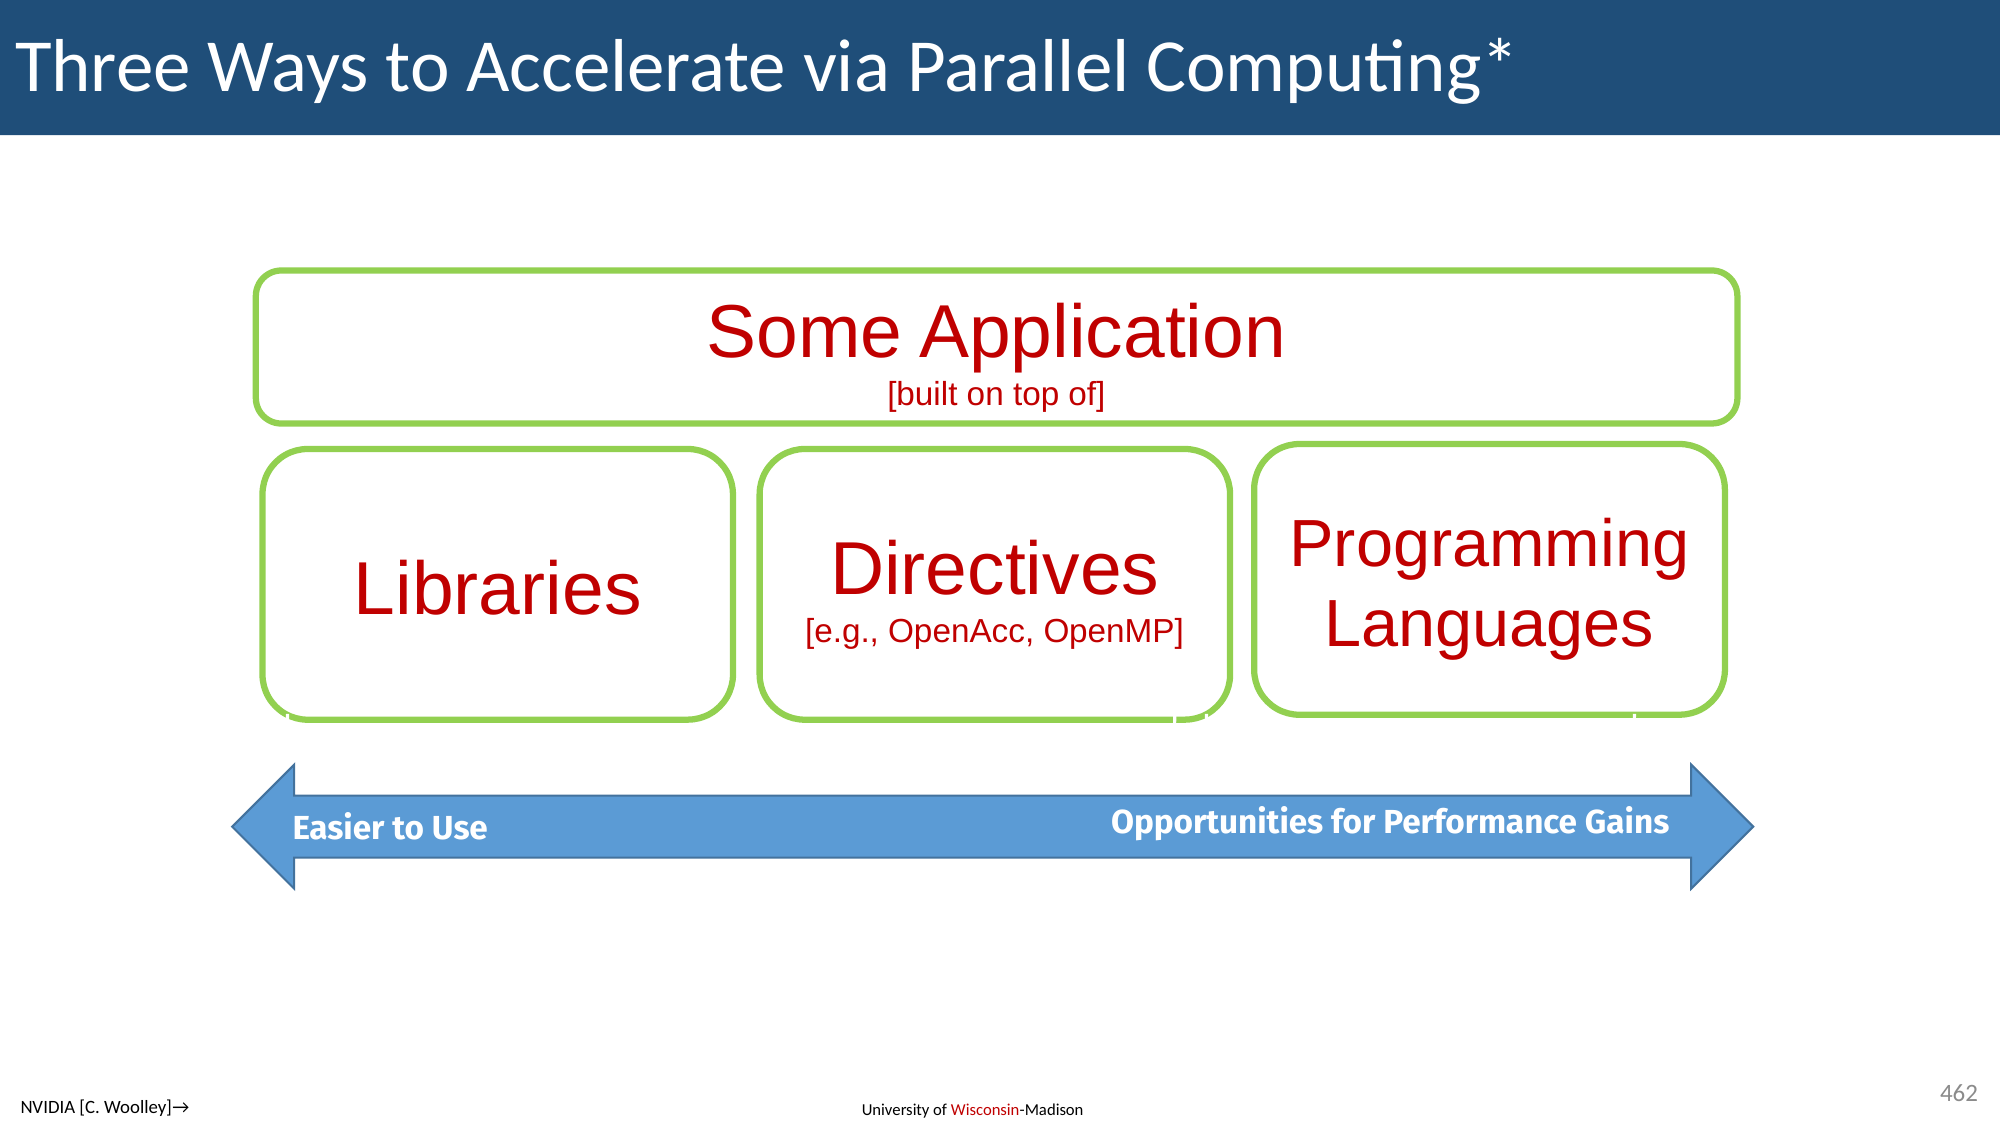

# Three Ways to Accelerate via Parallel Computing*
Some Application
[built on top of]

Programming Languages
Libraries
Directives
[e.g., OpenAcc, OpenMP]

Opportunities for Performance Gains
Easier to Use
462
NVIDIA [C. Woolley]→